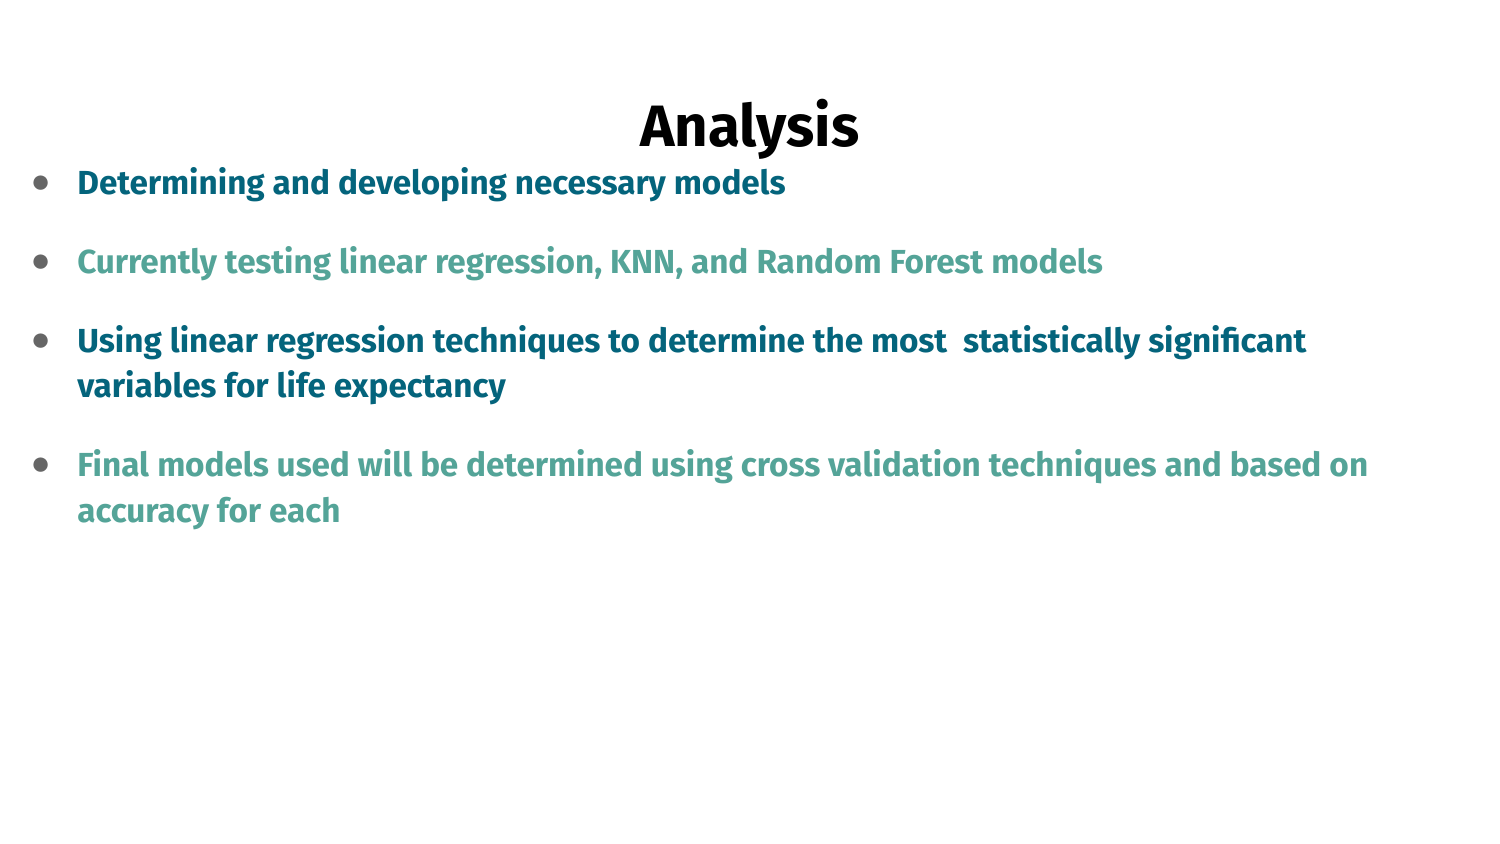

# Analysis
Determining and developing necessary models
Currently testing linear regression, KNN, and Random Forest models
Using linear regression techniques to determine the most  statistically significant variables for life expectancy
Final models used will be determined using cross validation techniques and based on accuracy for each